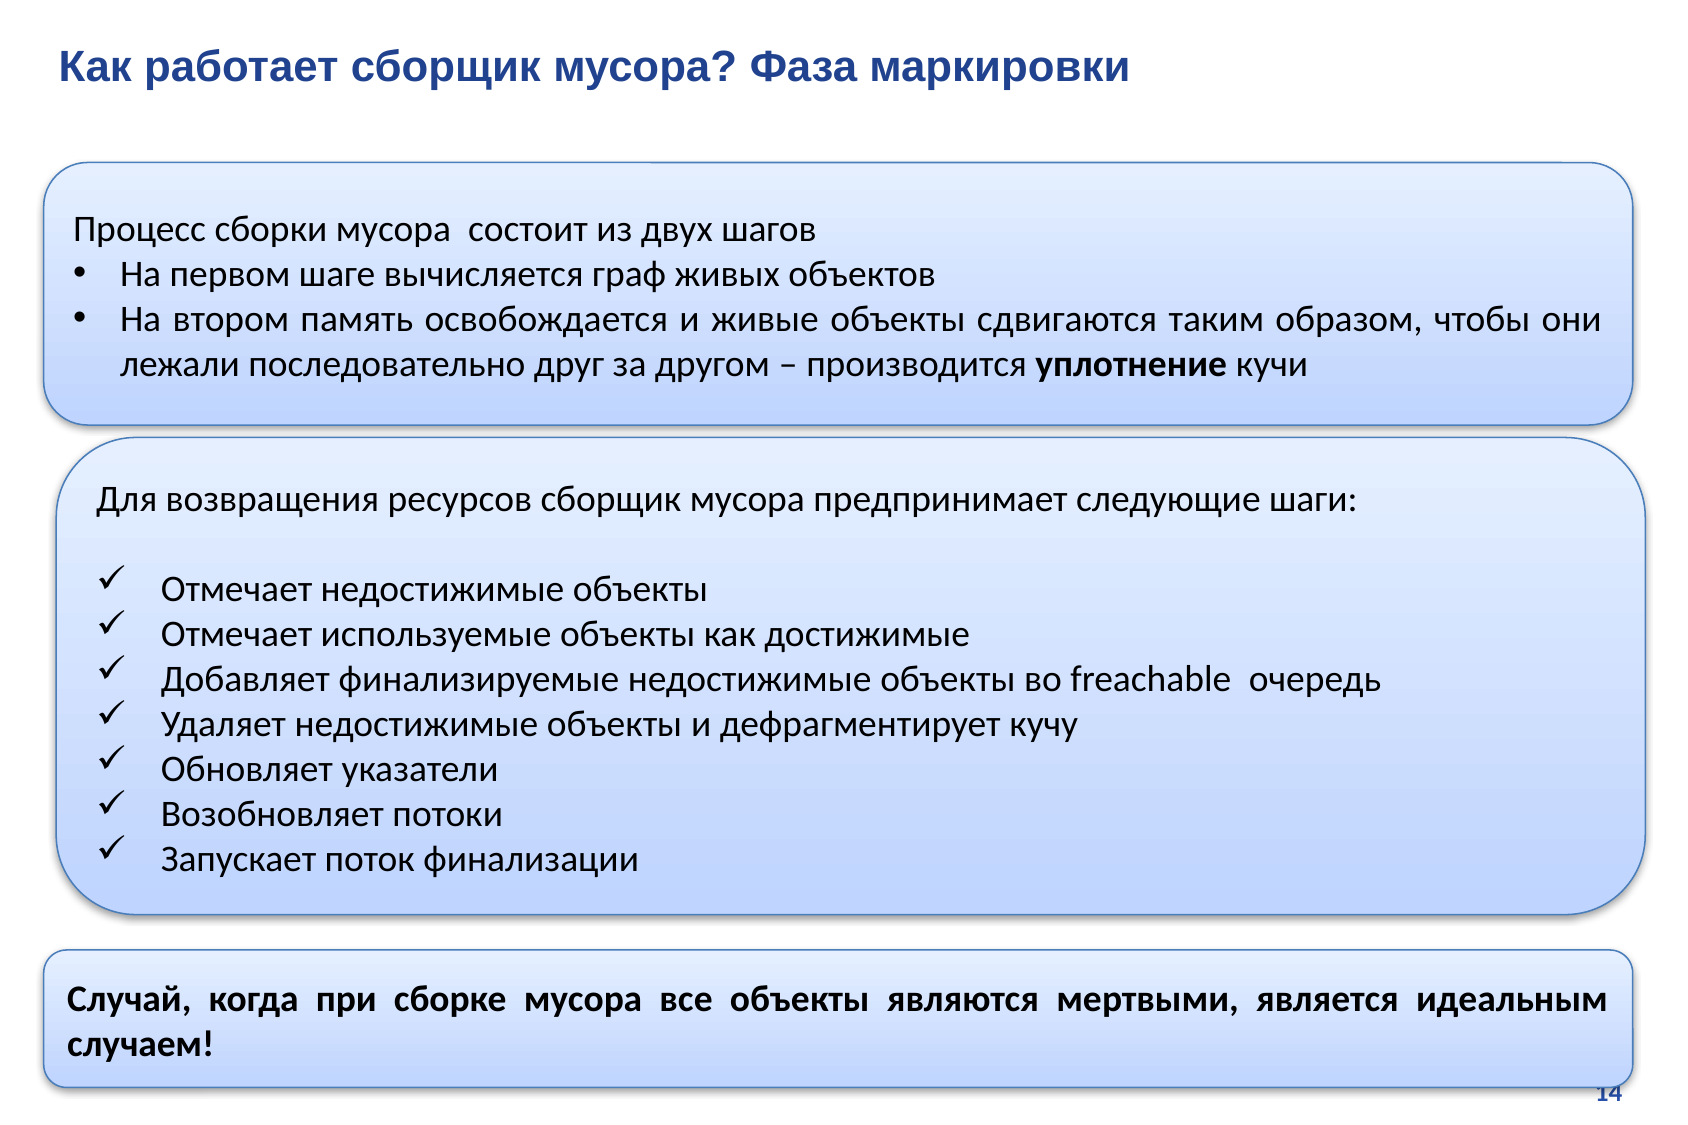

# Как работает сборщик мусора? Фаза маркировки
Процесс сборки мусора  состоит из двух шагов
На первом шаге вычисляется граф живых объектов
На втором память освобождается и живые объекты сдвигаются таким образом, чтобы они лежали последовательно друг за другом – производится уплотнение кучи
Для возвращения ресурсов сборщик мусора предпринимает следующие шаги:

Отмечает недостижимые объекты
Отмечает используемые объекты как достижимые
Добавляет финализируемые недостижимые объекты во freachable  очередь
Удаляет недостижимые объекты и дефрагментирует кучу
Обновляет указатели
Возобновляет потоки
Запускает поток финализации
Случай, когда при сборке мусора все объекты являются мертвыми, является идеальным случаем!